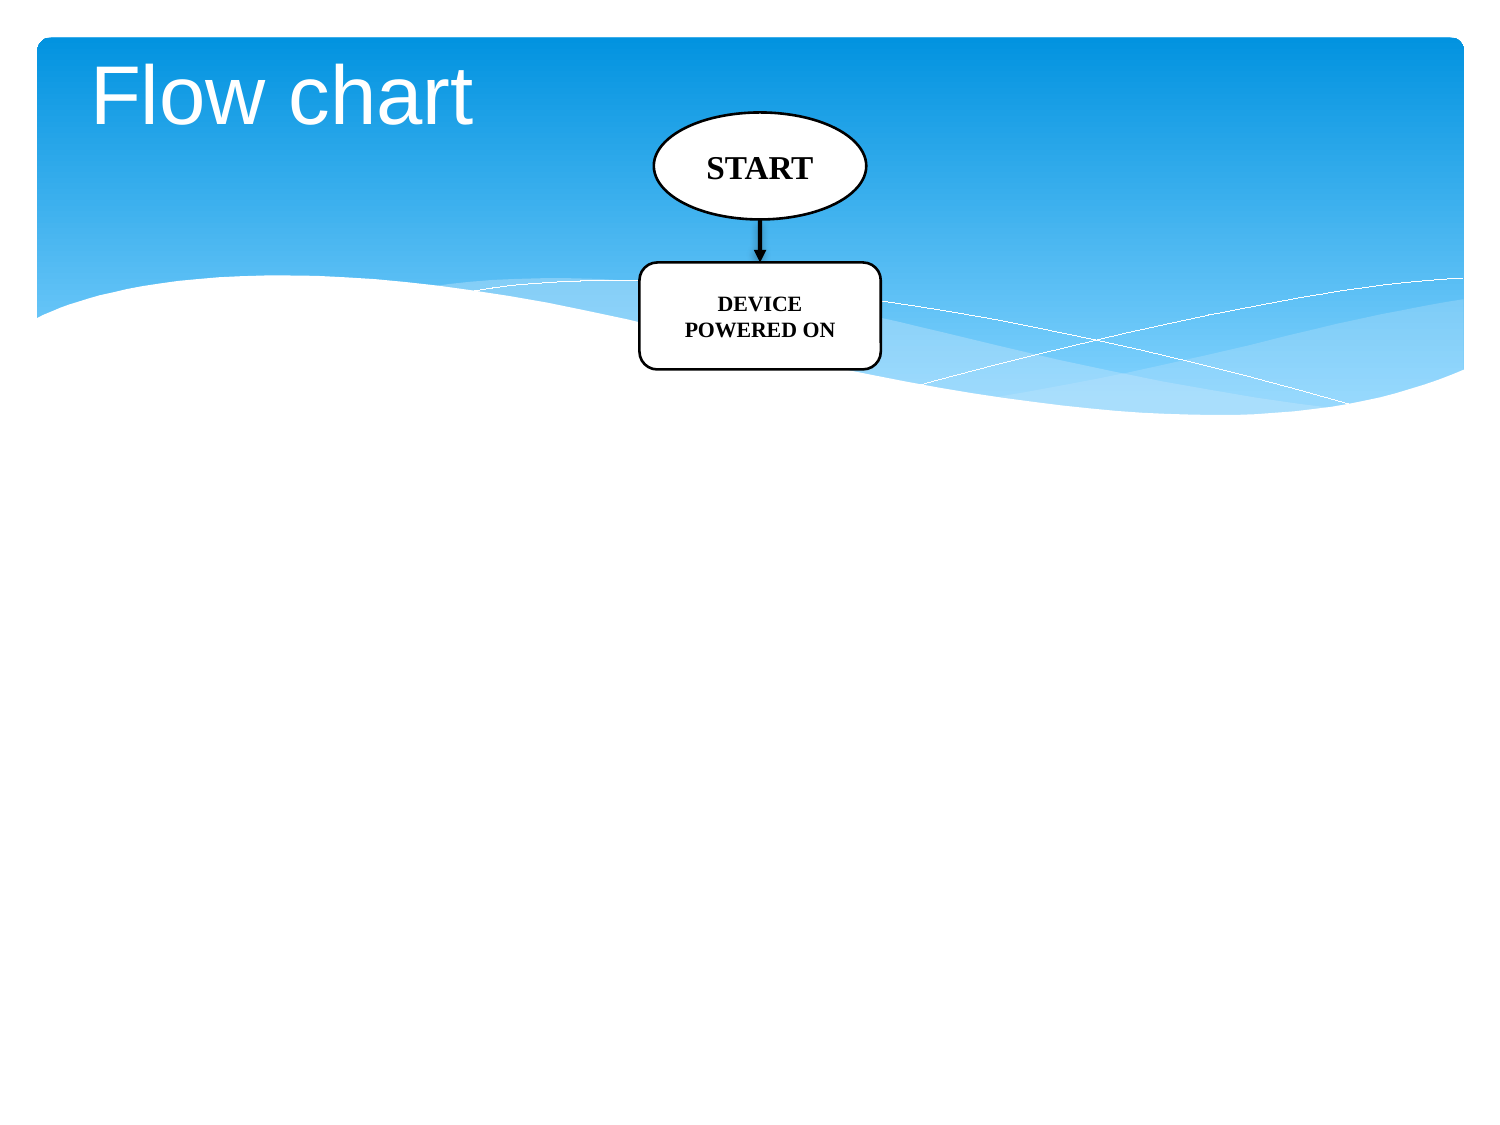

# Flow chart
START
DEVICE POWERED ON